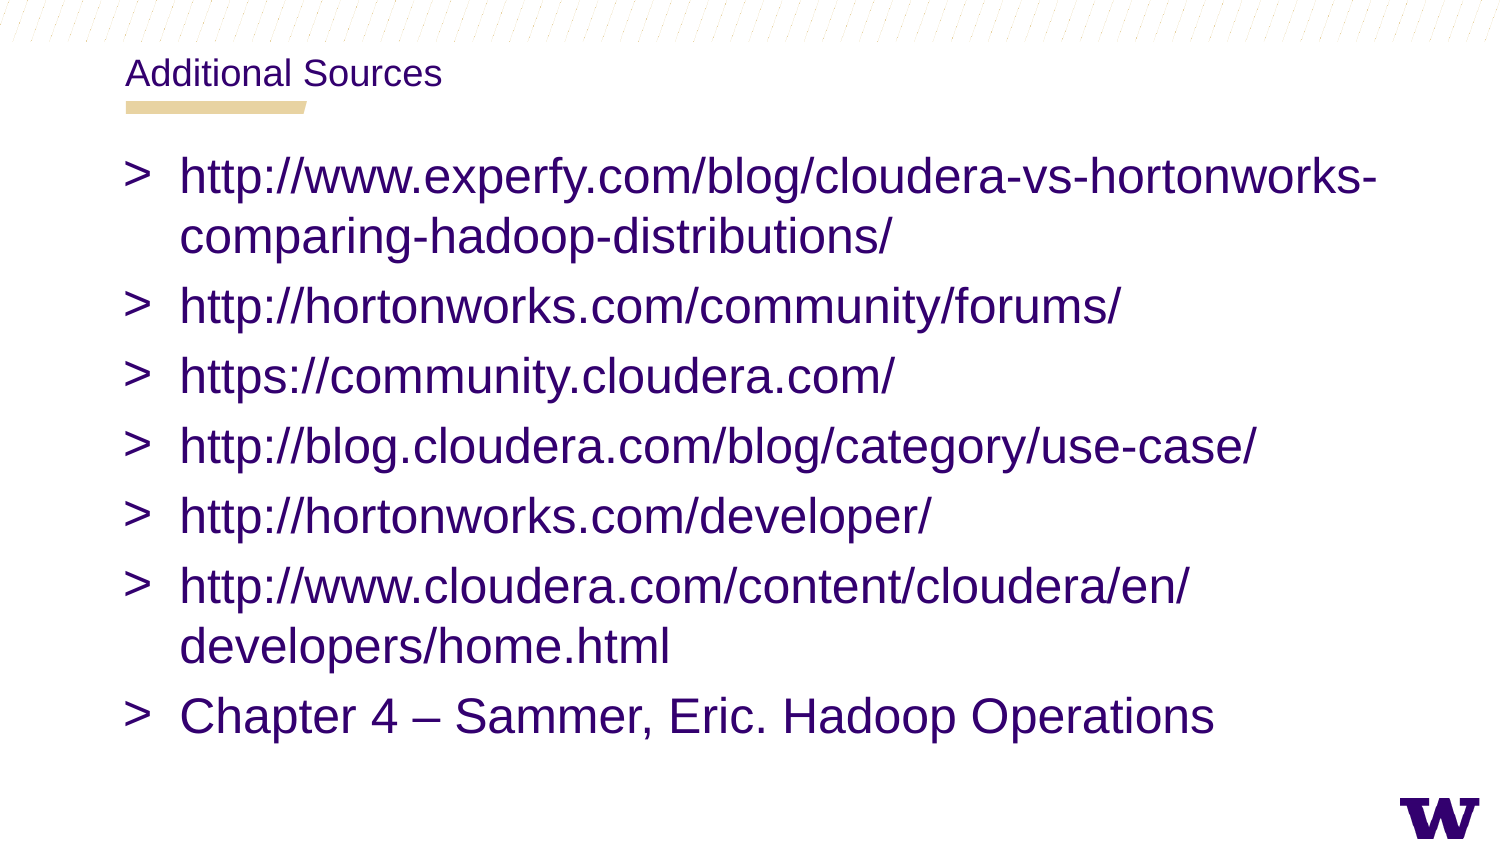

Additional Sources
http://www.experfy.com/blog/cloudera-vs-hortonworks-comparing-hadoop-distributions/
http://hortonworks.com/community/forums/
https://community.cloudera.com/
http://blog.cloudera.com/blog/category/use-case/
http://hortonworks.com/developer/
http://www.cloudera.com/content/cloudera/en/developers/home.html
Chapter 4 – Sammer, Eric. Hadoop Operations